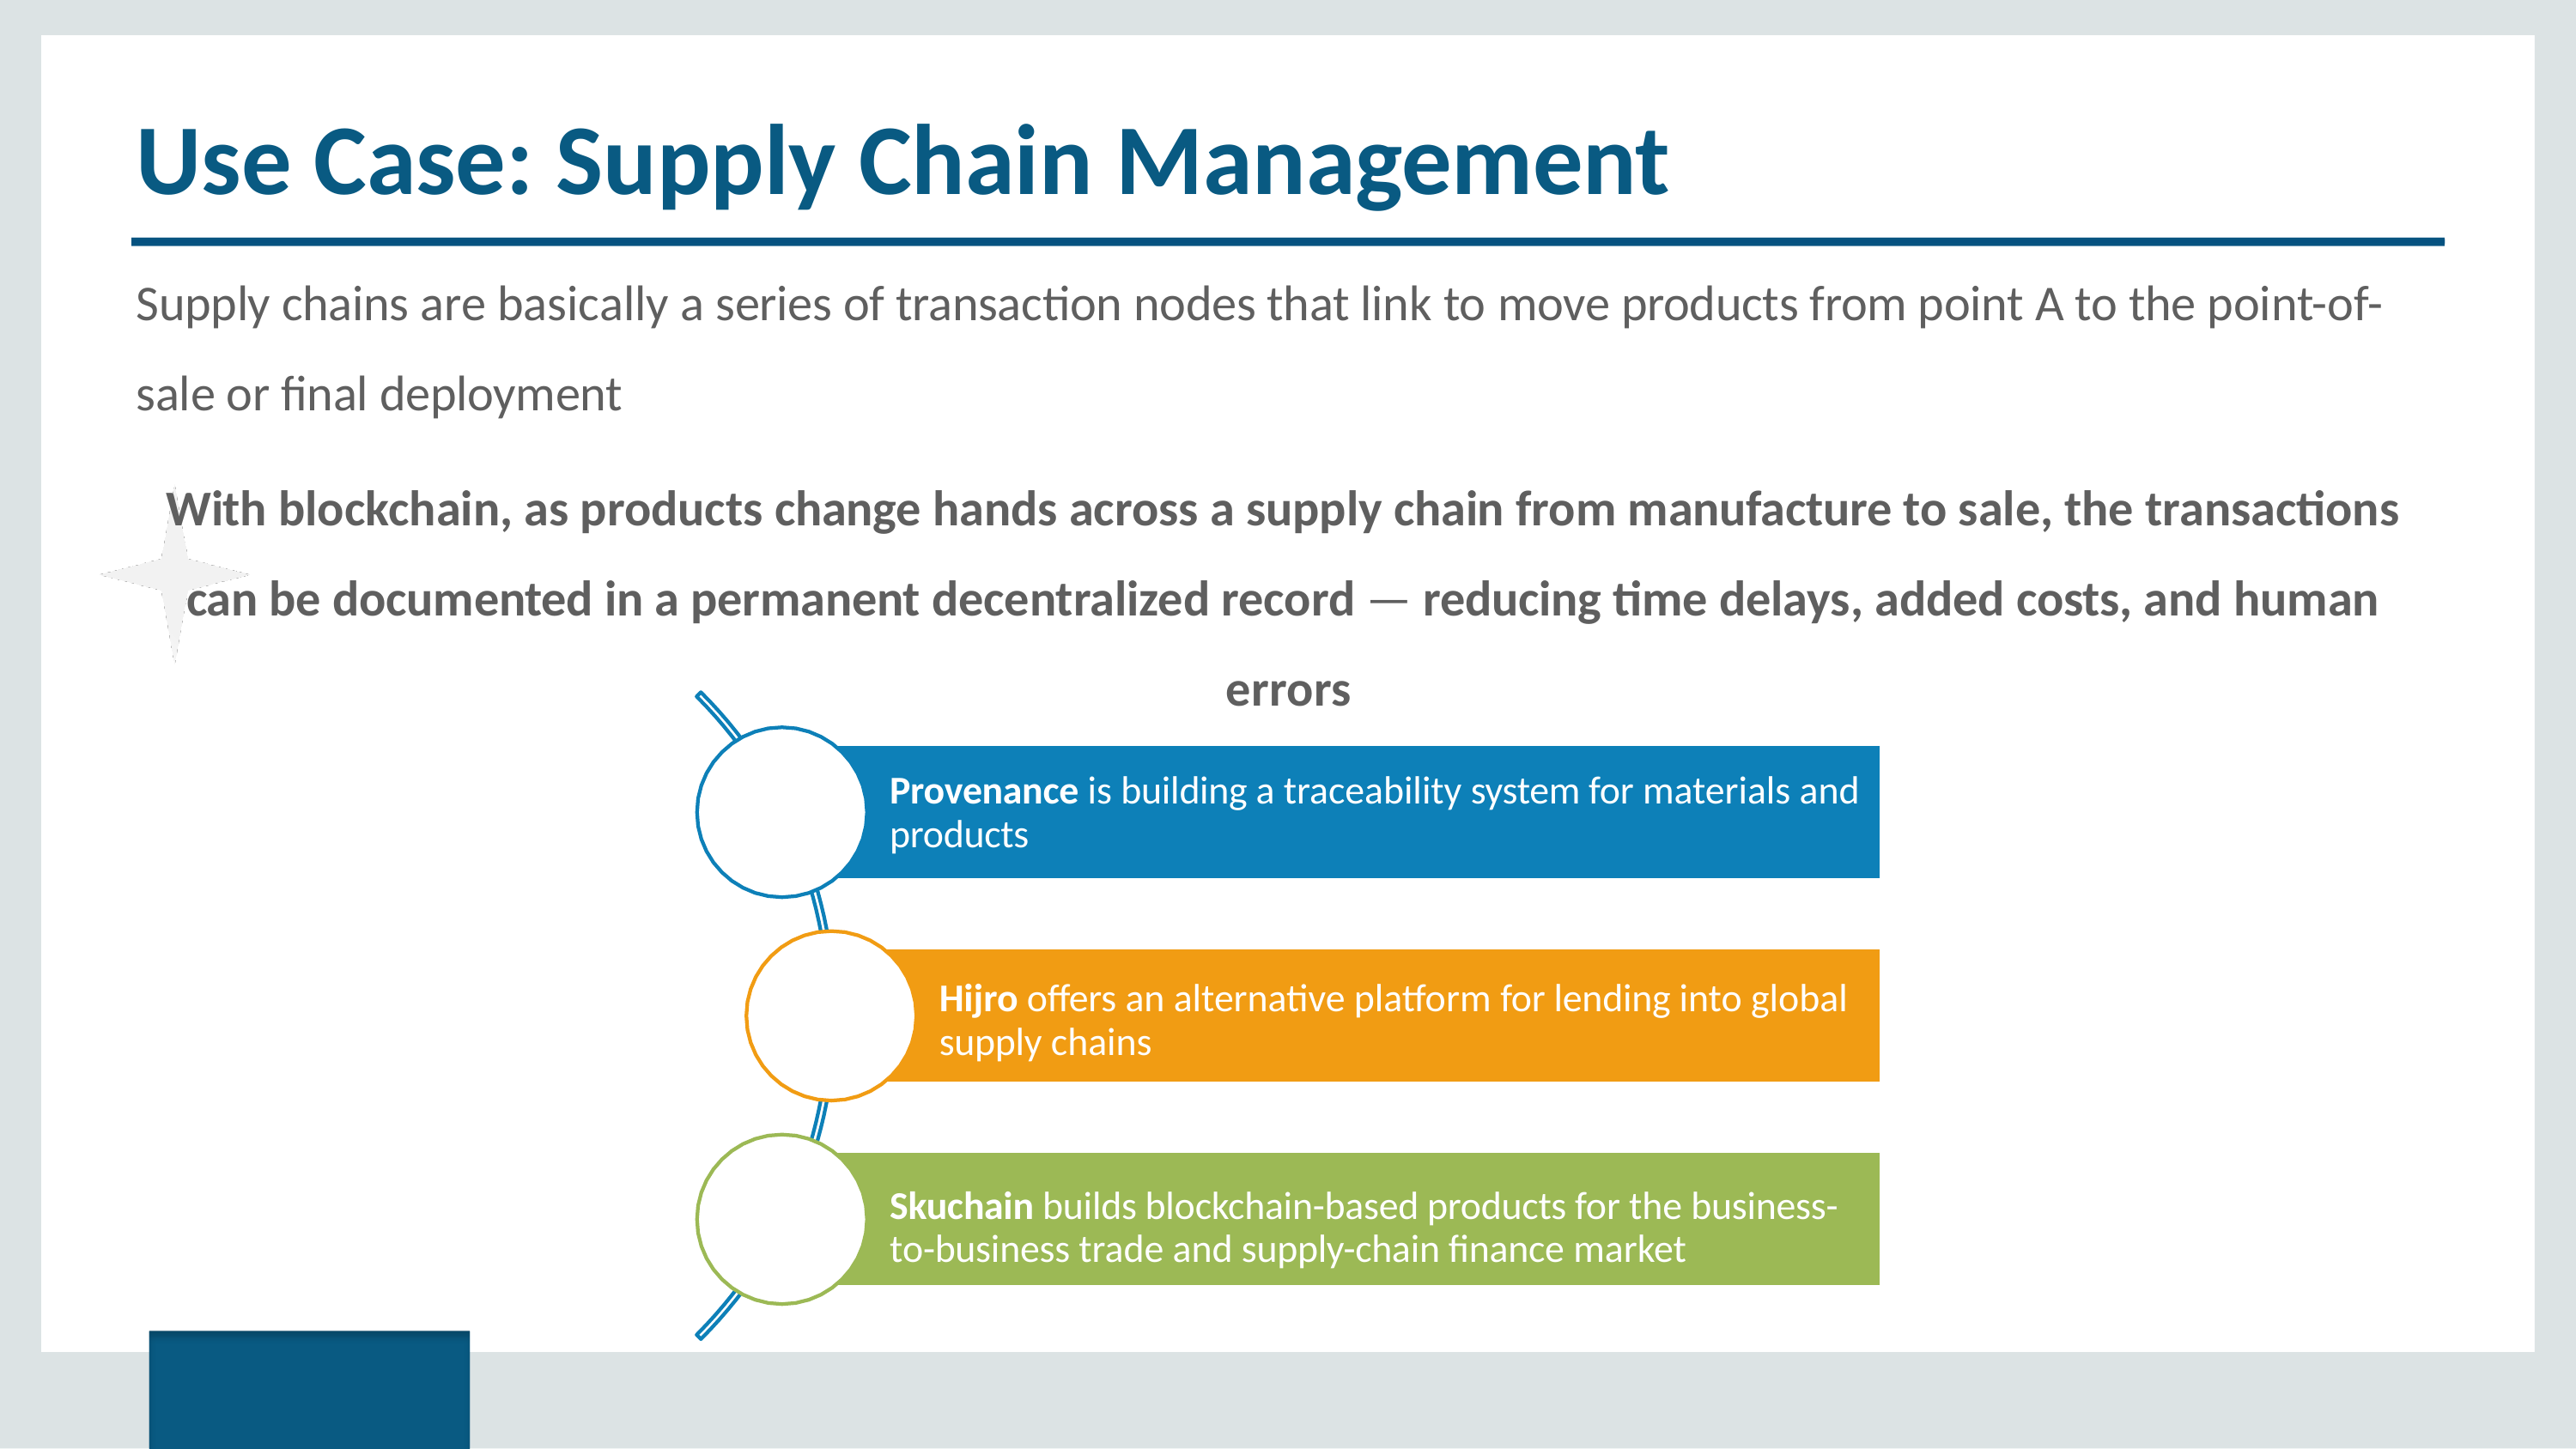

# Use Case: Supply Chain Management
Supply chains are basically a series of transaction nodes that link to move products from point A to the point-of-  sale or final deployment
With blockchain, as products change hands across a supply chain from manufacture to sale, the transactions  can be documented in a permanent decentralized record — reducing time delays, added costs, and human  errors

Provenance is building a traceability system for materials and  products

Hijro offers an alternative platform for lending into global  supply chains

Skuchain builds blockchain-based products for the business-  to-business trade and supply-chain finance market